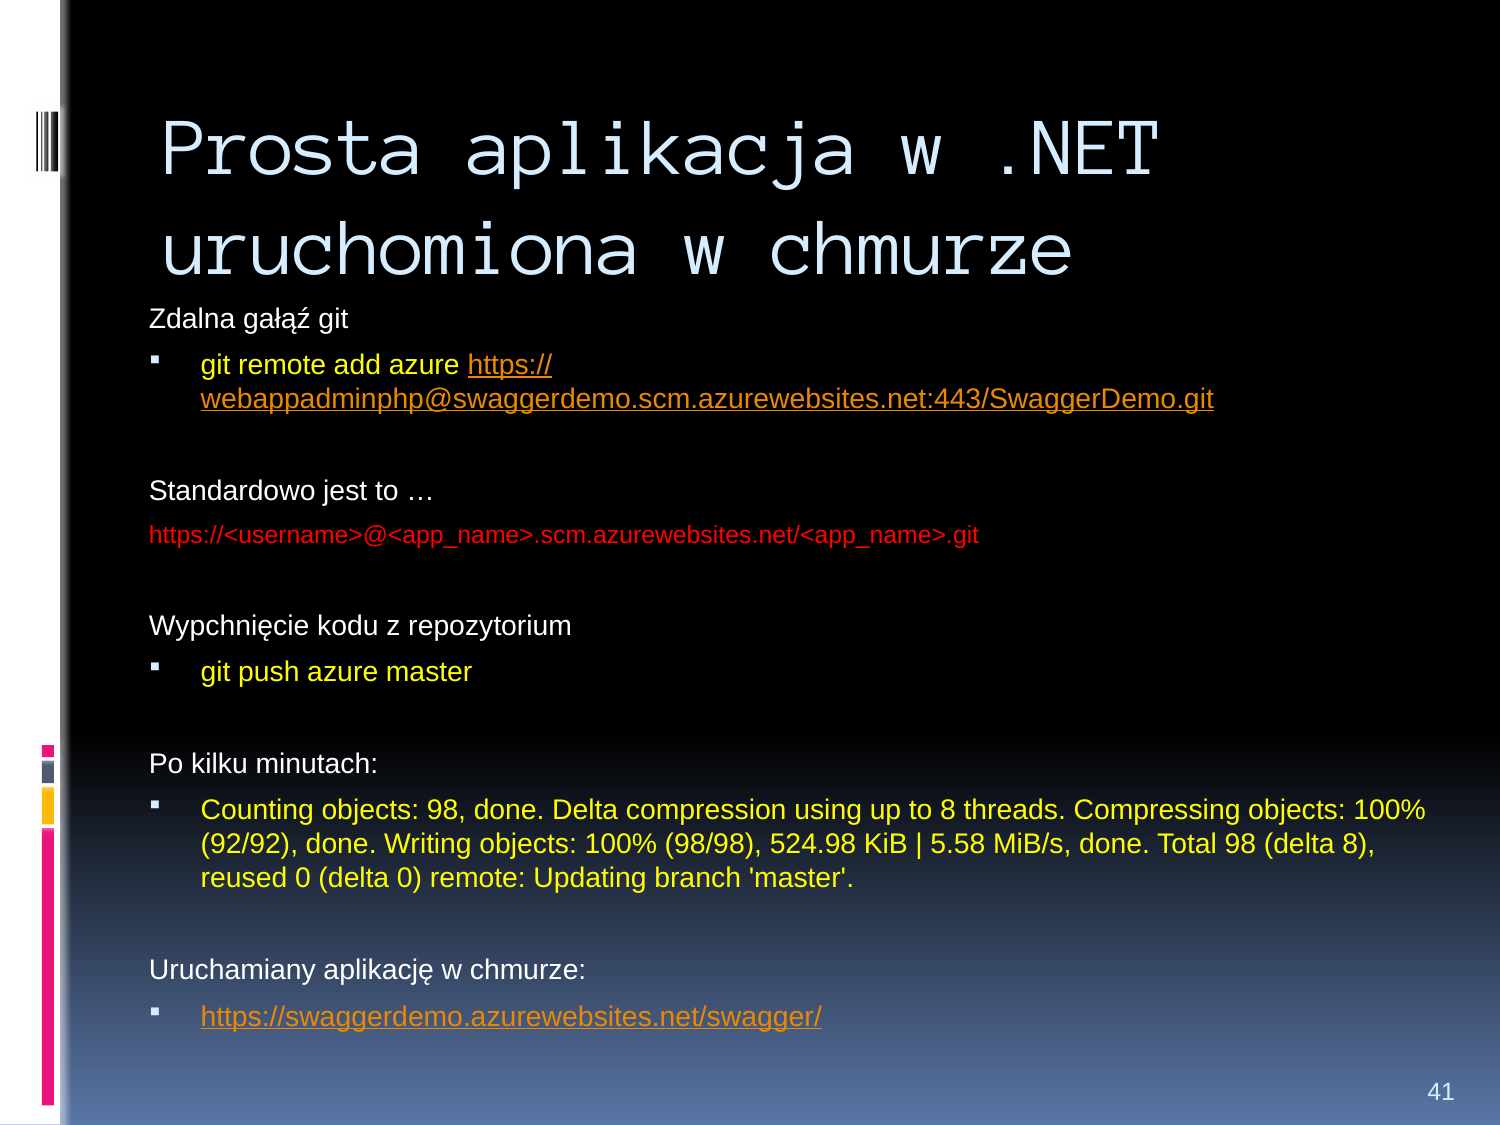

# Prosta aplikacja w .NET uruchomiona w chmurze
Zdalna gałąź git
git remote add azure https://webappadminphp@swaggerdemo.scm.azurewebsites.net:443/SwaggerDemo.git

Standardowo jest to …
https://<username>@<app_name>.scm.azurewebsites.net/<app_name>.git

Wypchnięcie kodu z repozytorium
git push azure master

Po kilku minutach:
Counting objects: 98, done. Delta compression using up to 8 threads. Compressing objects: 100% (92/92), done. Writing objects: 100% (98/98), 524.98 KiB | 5.58 MiB/s, done. Total 98 (delta 8), reused 0 (delta 0) remote: Updating branch 'master'.

Uruchamiany aplikację w chmurze:
https://swaggerdemo.azurewebsites.net/swagger/

41